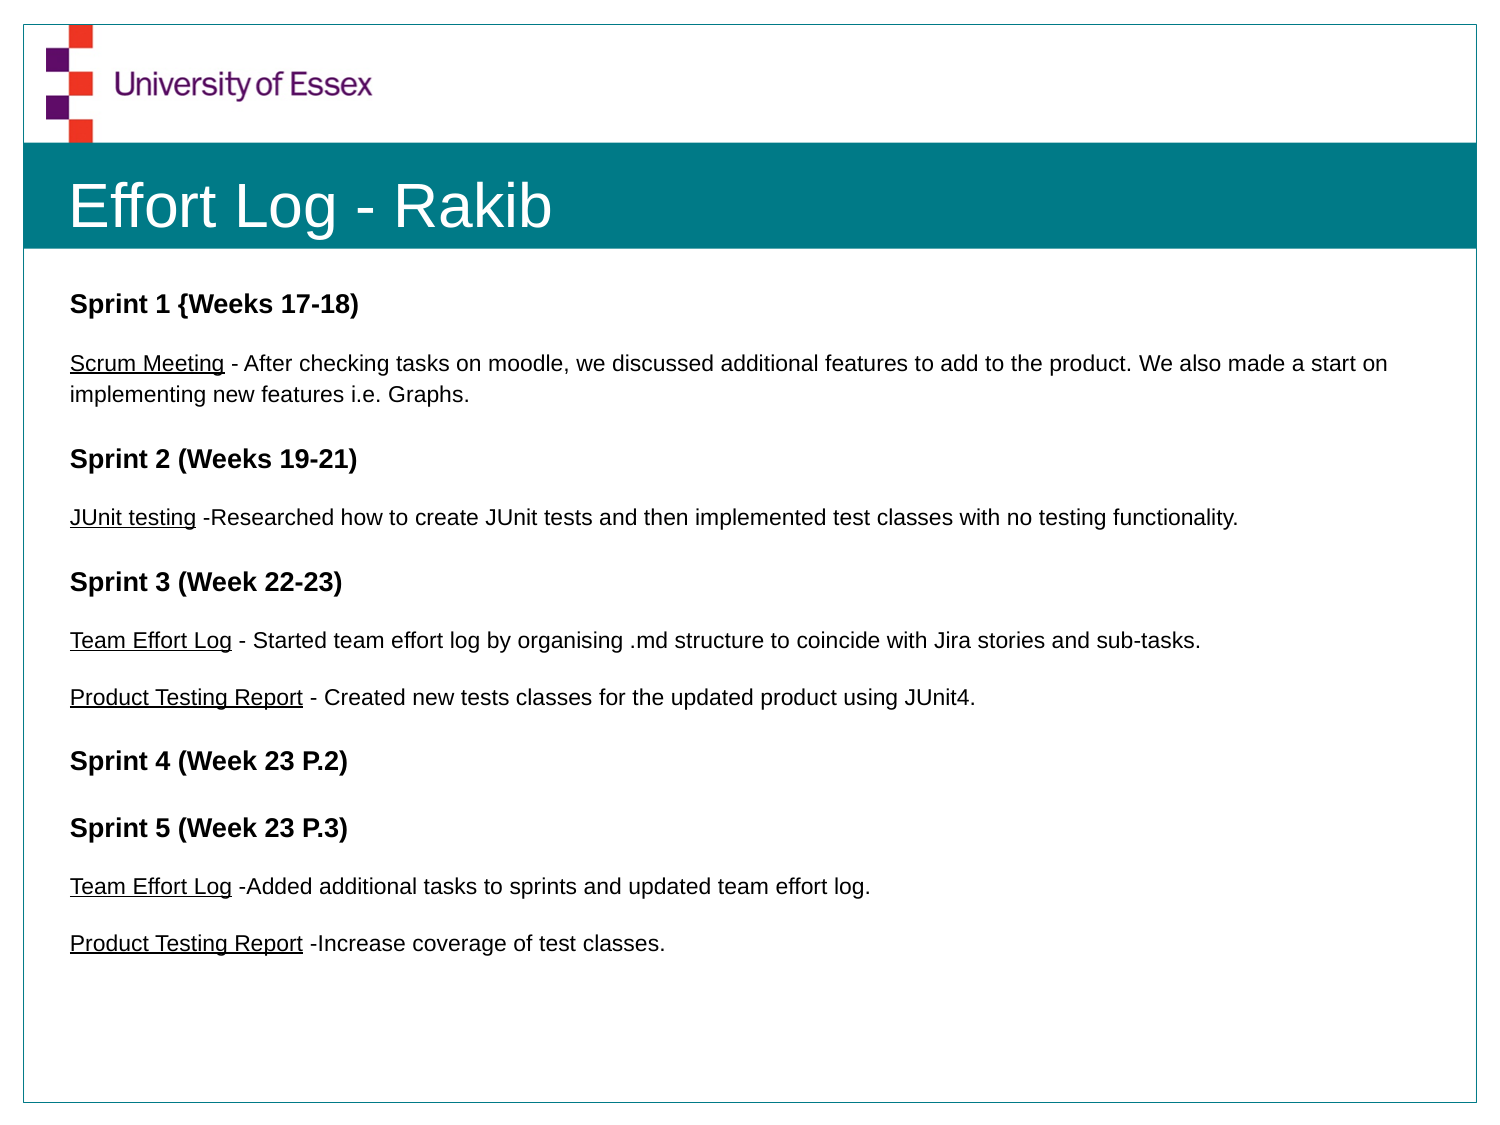

# Effort Log - Rakib

Sprint 1 {Weeks 17-18)
Scrum Meeting - After checking tasks on moodle, we discussed additional features to add to the product. We also made a start on implementing new features i.e. Graphs.
Sprint 2 (Weeks 19-21)
JUnit testing -Researched how to create JUnit tests and then implemented test classes with no testing functionality.
Sprint 3 (Week 22-23)
Team Effort Log - Started team effort log by organising .md structure to coincide with Jira stories and sub-tasks.
Product Testing Report - Created new tests classes for the updated product using JUnit4.
Sprint 4 (Week 23 P.2)
Sprint 5 (Week 23 P.3)
Team Effort Log -Added additional tasks to sprints and updated team effort log.
Product Testing Report -Increase coverage of test classes.